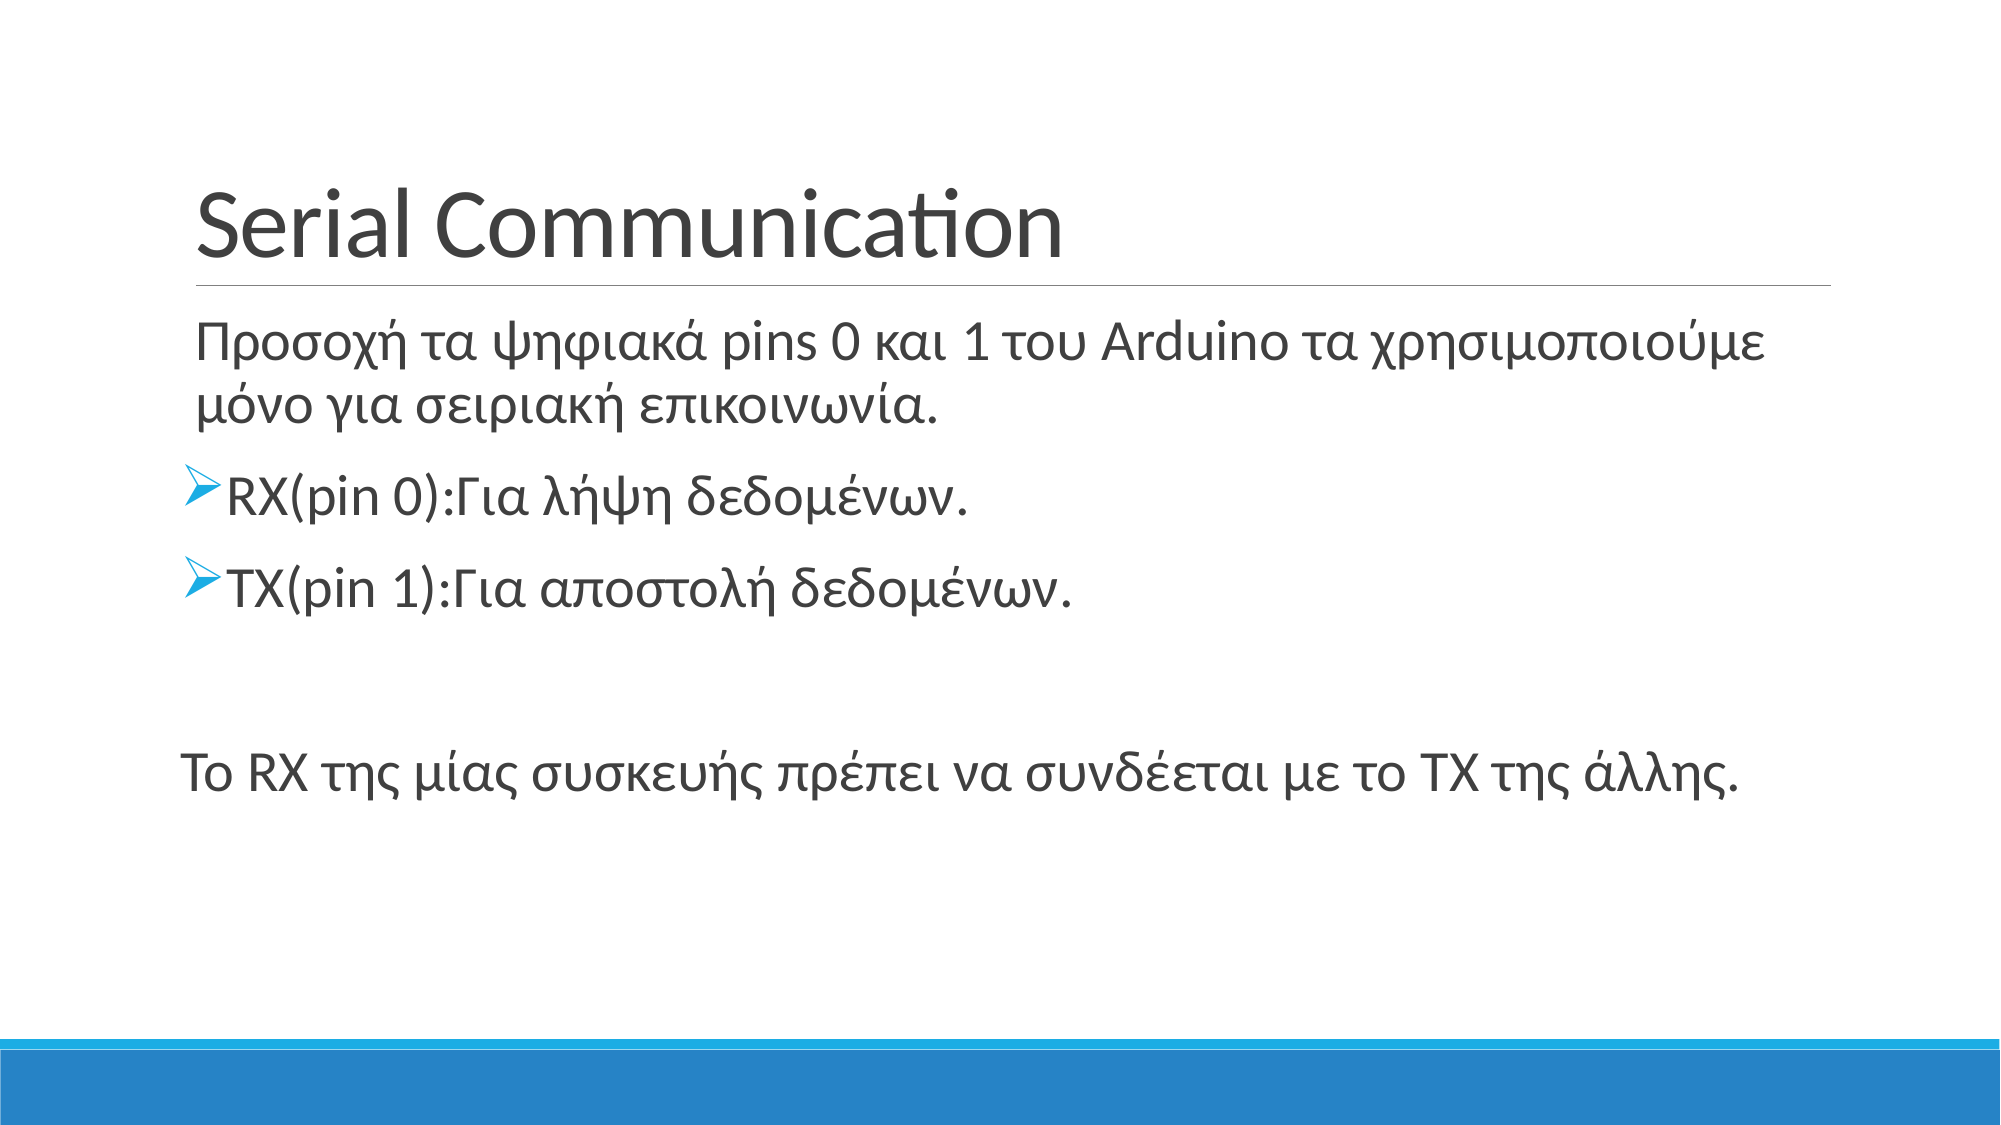

# Serial Communication
Προσοχή τα ψηφιακά pins 0 και 1 του Arduino τα χρησιμοποιούμε μόνο για σειριακή επικοινωνία.
RX(pin 0):Για λήψη δεδομένων.
TX(pin 1):Για αποστολή δεδομένων.

Το RX της μίας συσκευής πρέπει να συνδέεται με το TX της άλλης.